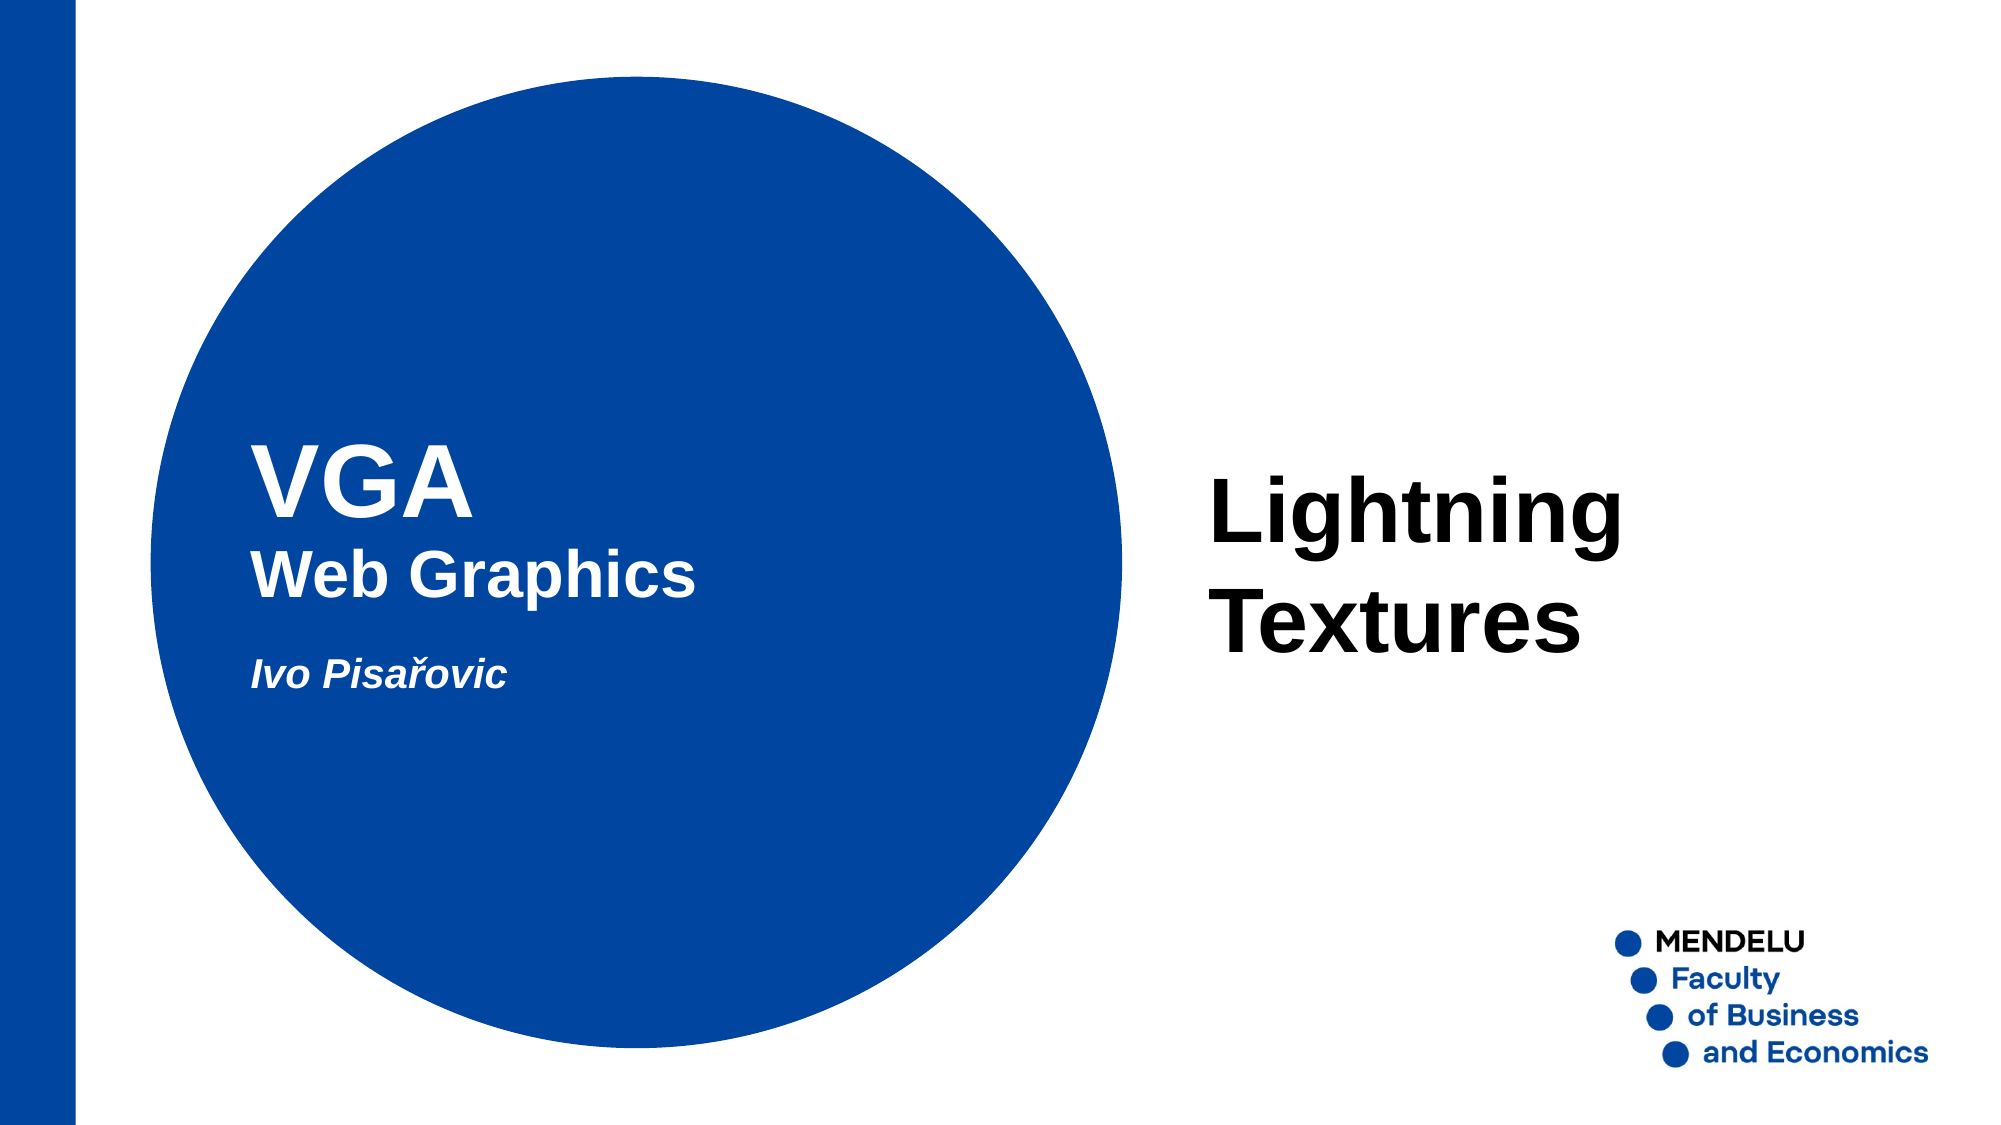

VGA
Web Graphics
Ivo Pisařovic
Lightning
Textures